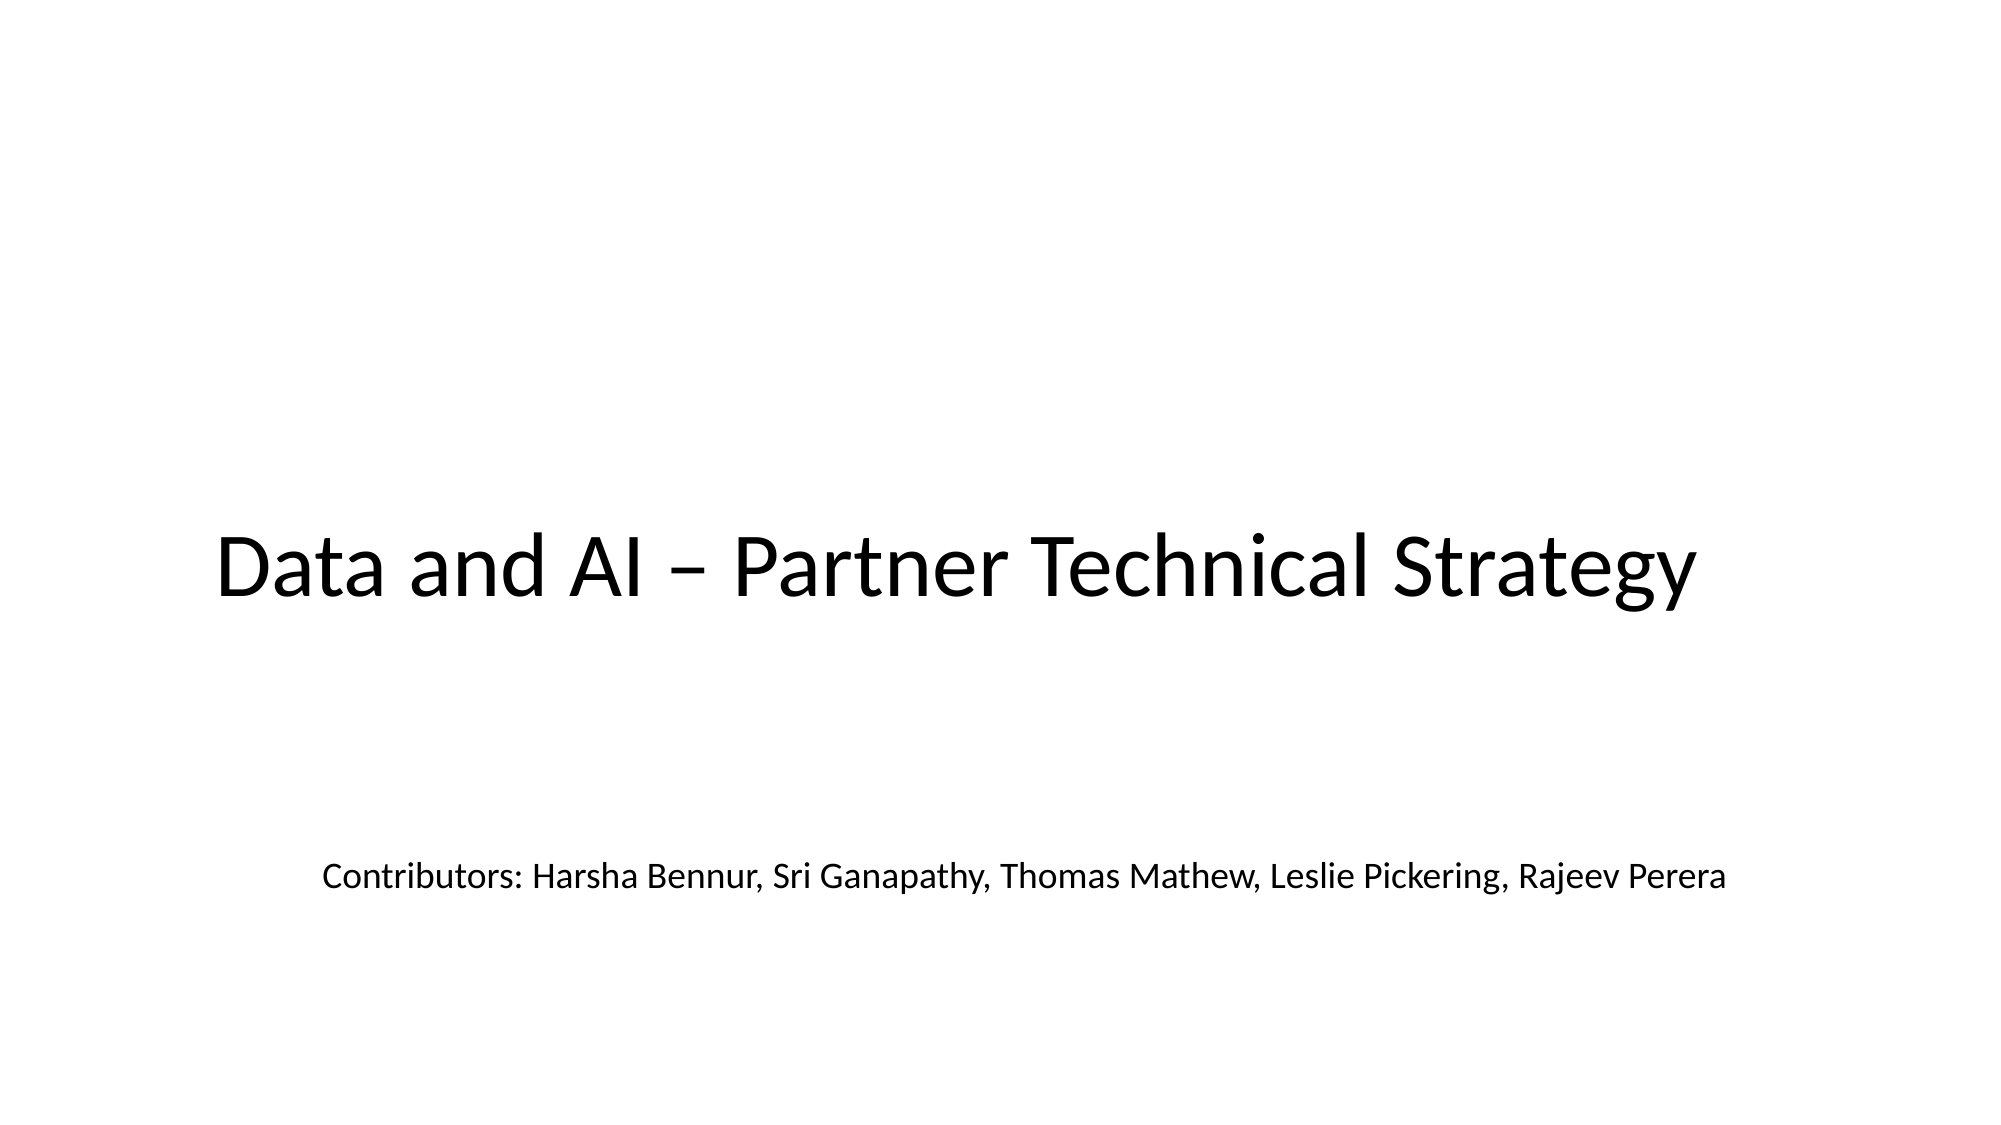

# Data and AI – Partner Technical Strategy
Contributors: Harsha Bennur, Sri Ganapathy, Thomas Mathew, Leslie Pickering, Rajeev Perera